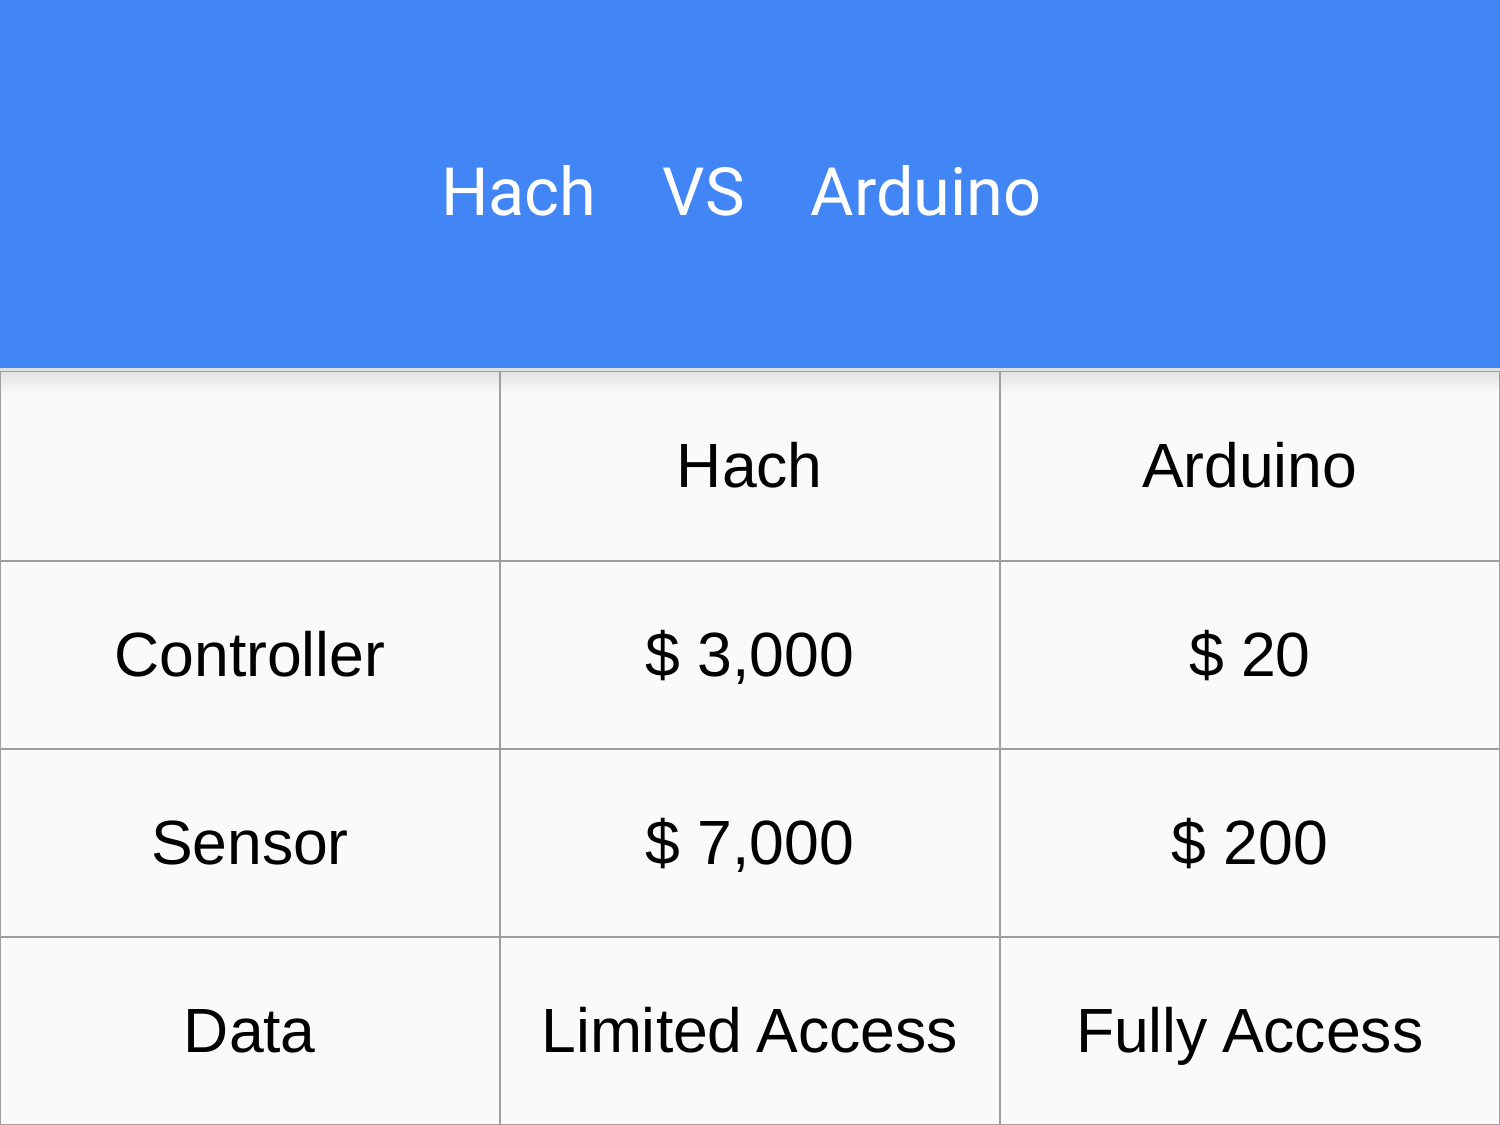

# Hach    VS    Arduino
|  | Hach | Arduino |
| --- | --- | --- |
| Controller | $ 3,000 | $ 20 |
| Sensor | $ 7,000 | $ 200 |
| Data | Limited Access | Fully Access |